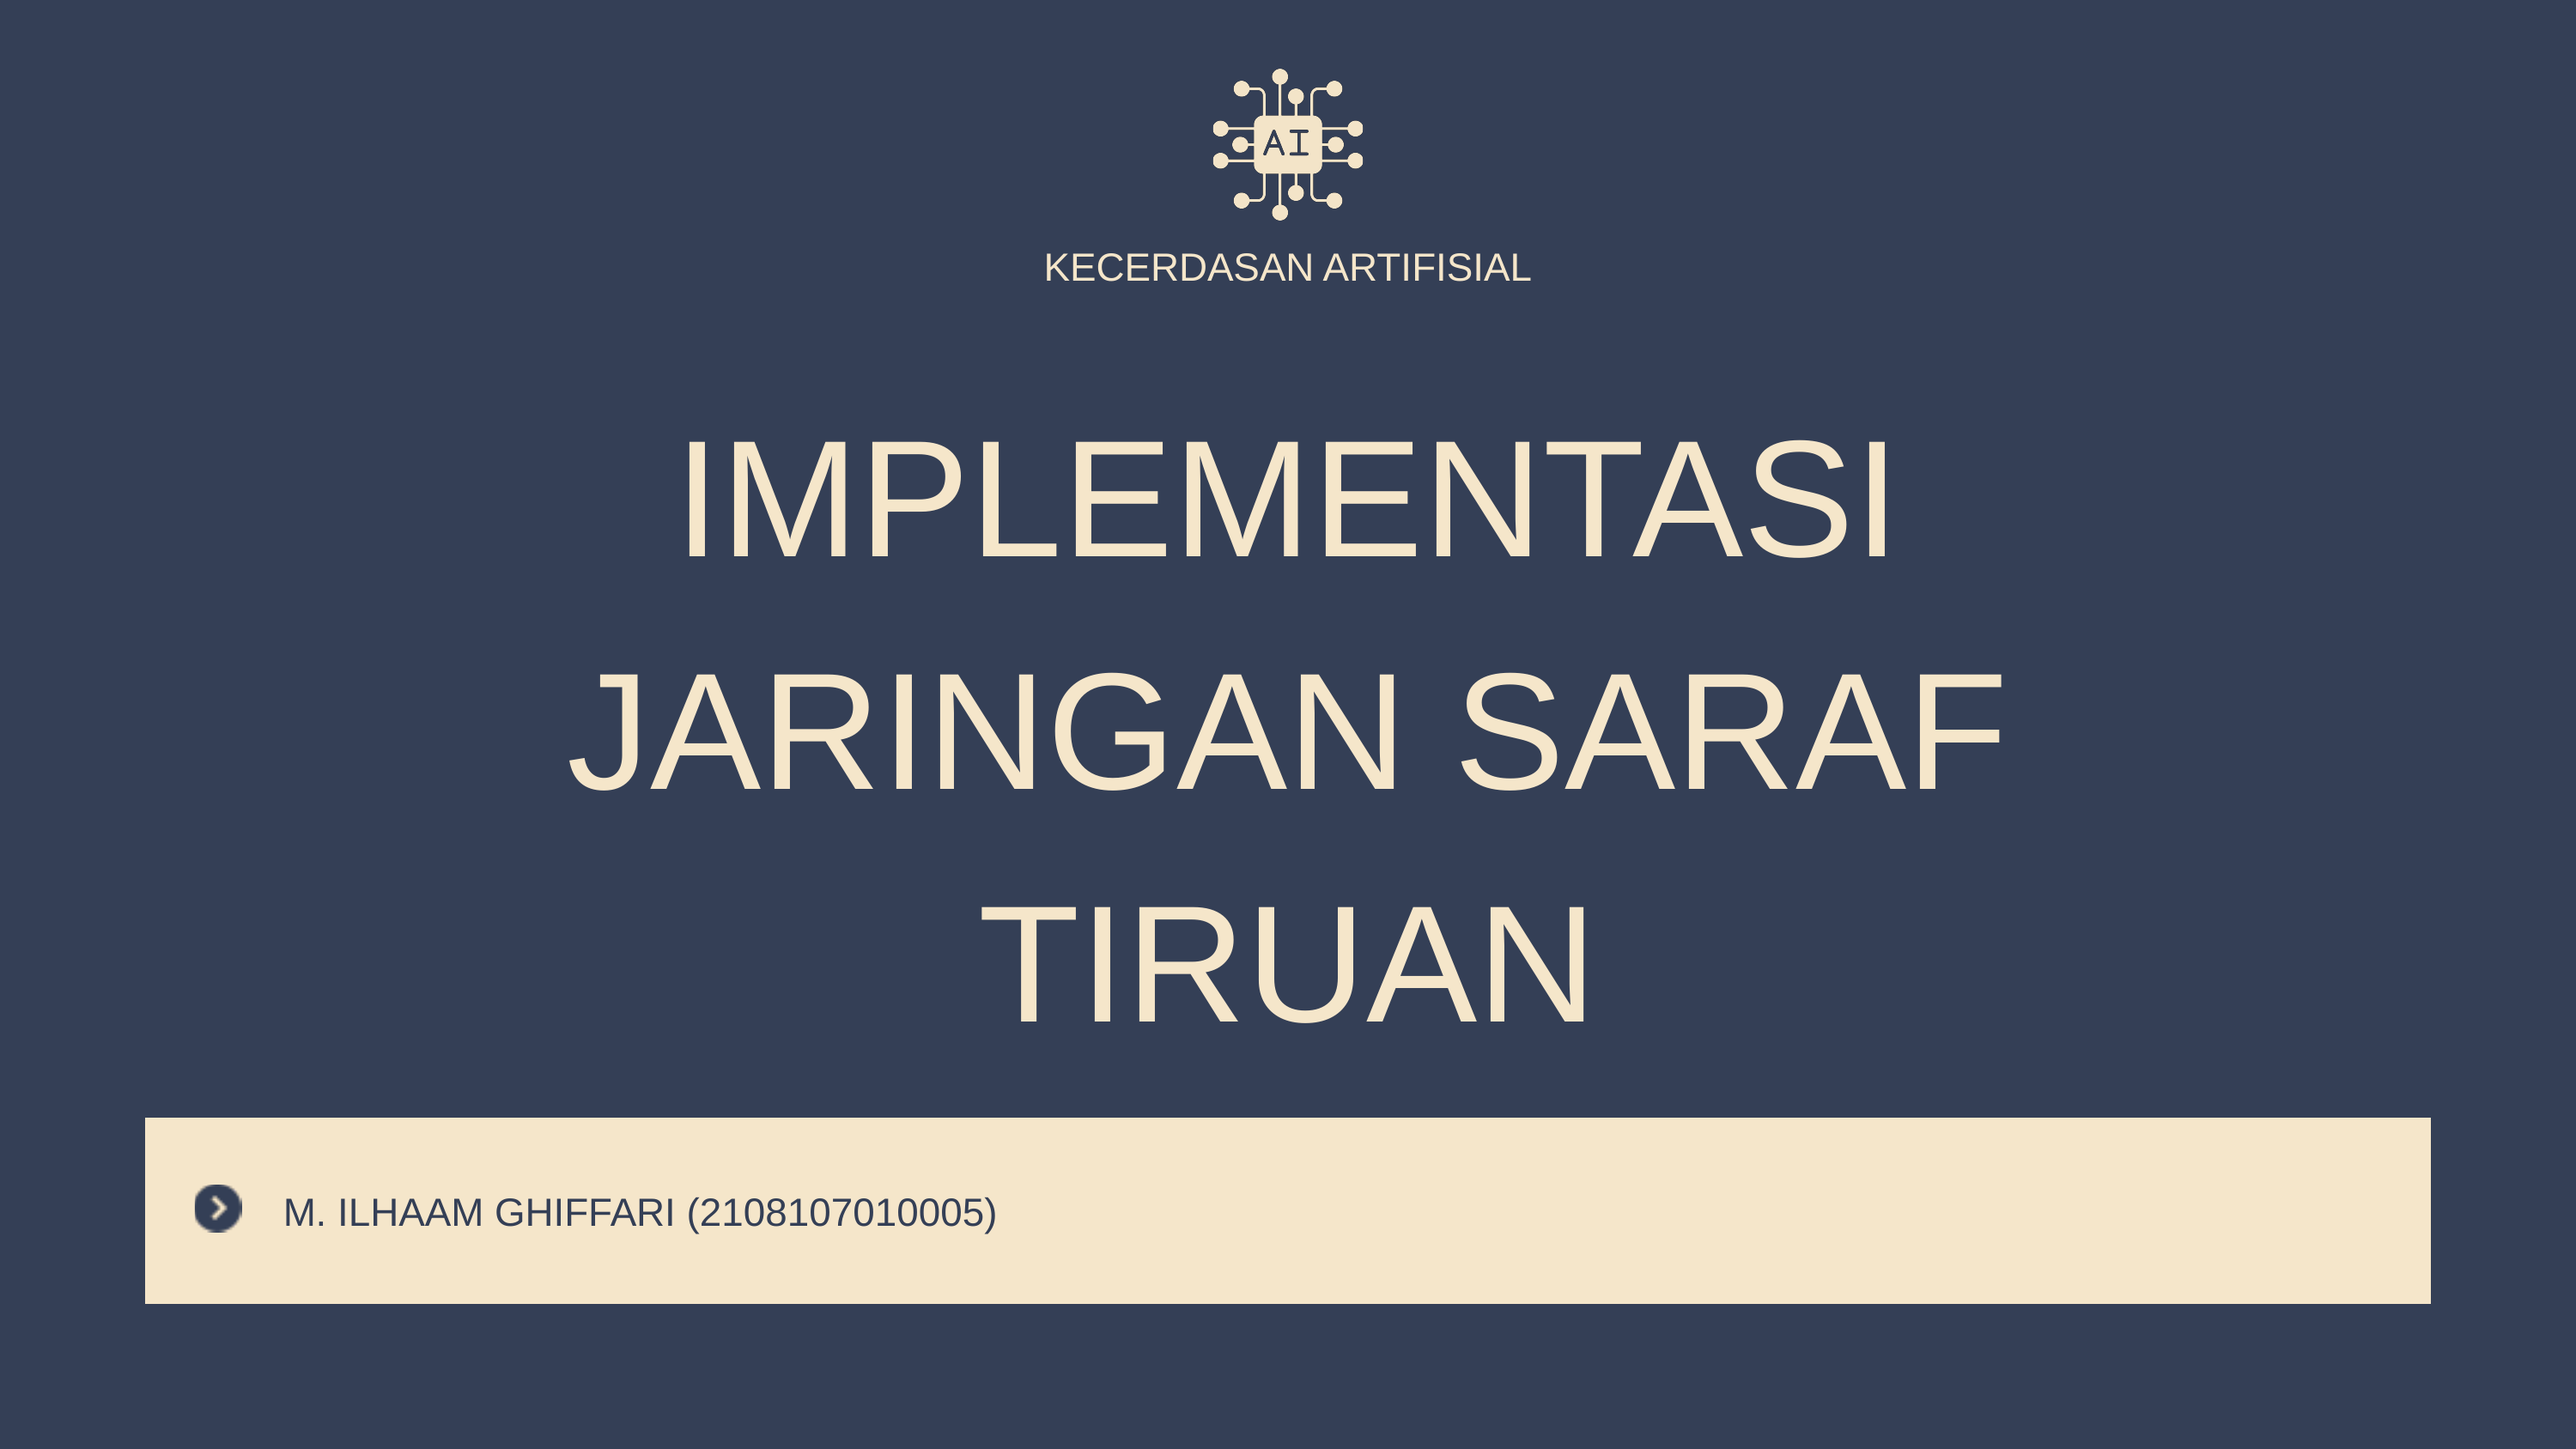

KECERDASAN ARTIFISIAL
IMPLEMENTASI
JARINGAN SARAF
TIRUAN

M. ILHAAM GHIFFARI (2108107010005)